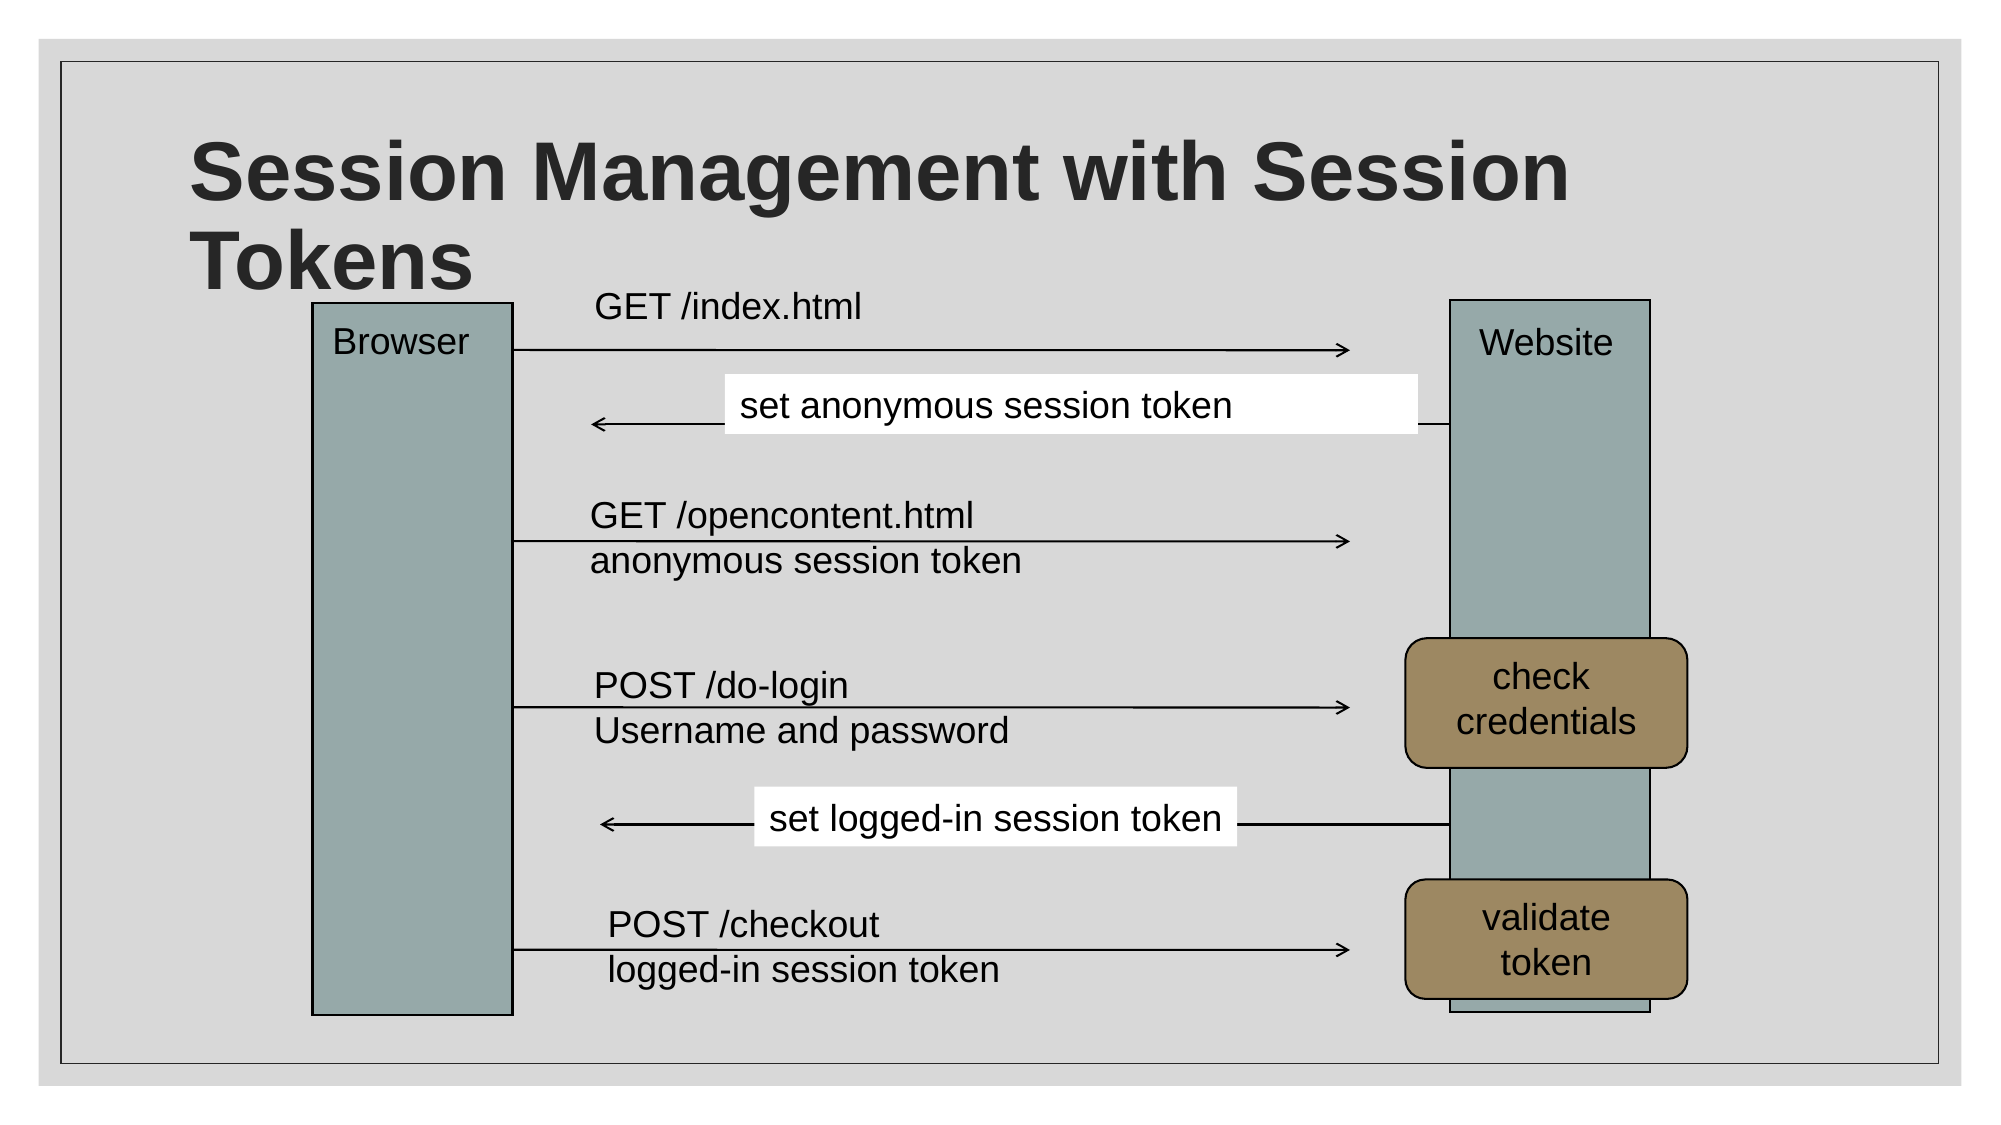

# Session Management with Session Tokens
GET /index.html

Website

Browser
set anonymous session token
GET /opencontent.html
anonymous session token
check
credentials
POST /do-login
Username and password
set logged-in session token
validate
token
POST /checkout
logged-in session token